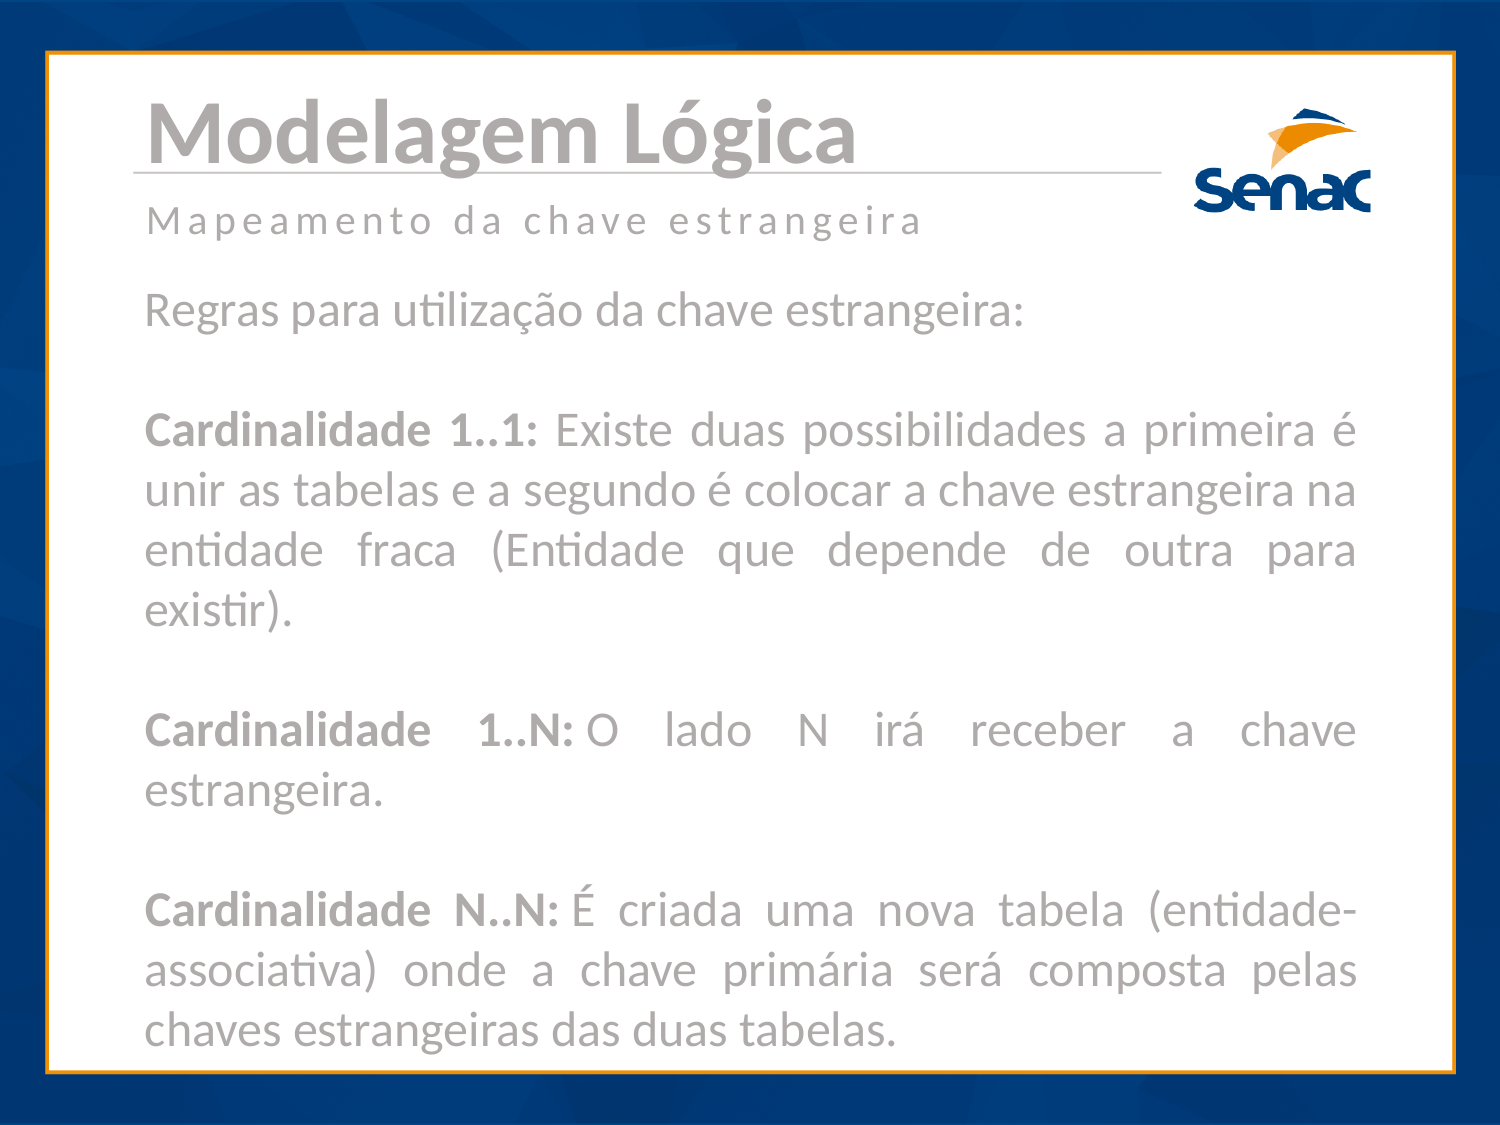

Modelagem Lógica

Mapeamento da chave estrangeira
Regras para utilização da chave estrangeira:

Cardinalidade 1..1: Existe duas possibilidades a primeira é unir as tabelas e a segundo é colocar a chave estrangeira na entidade fraca (Entidade que depende de outra para existir).

Cardinalidade 1..N: O lado N irá receber a chave estrangeira.

Cardinalidade N..N: É criada uma nova tabela (entidade-associativa) onde a chave primária será composta pelas chaves estrangeiras das duas tabelas.